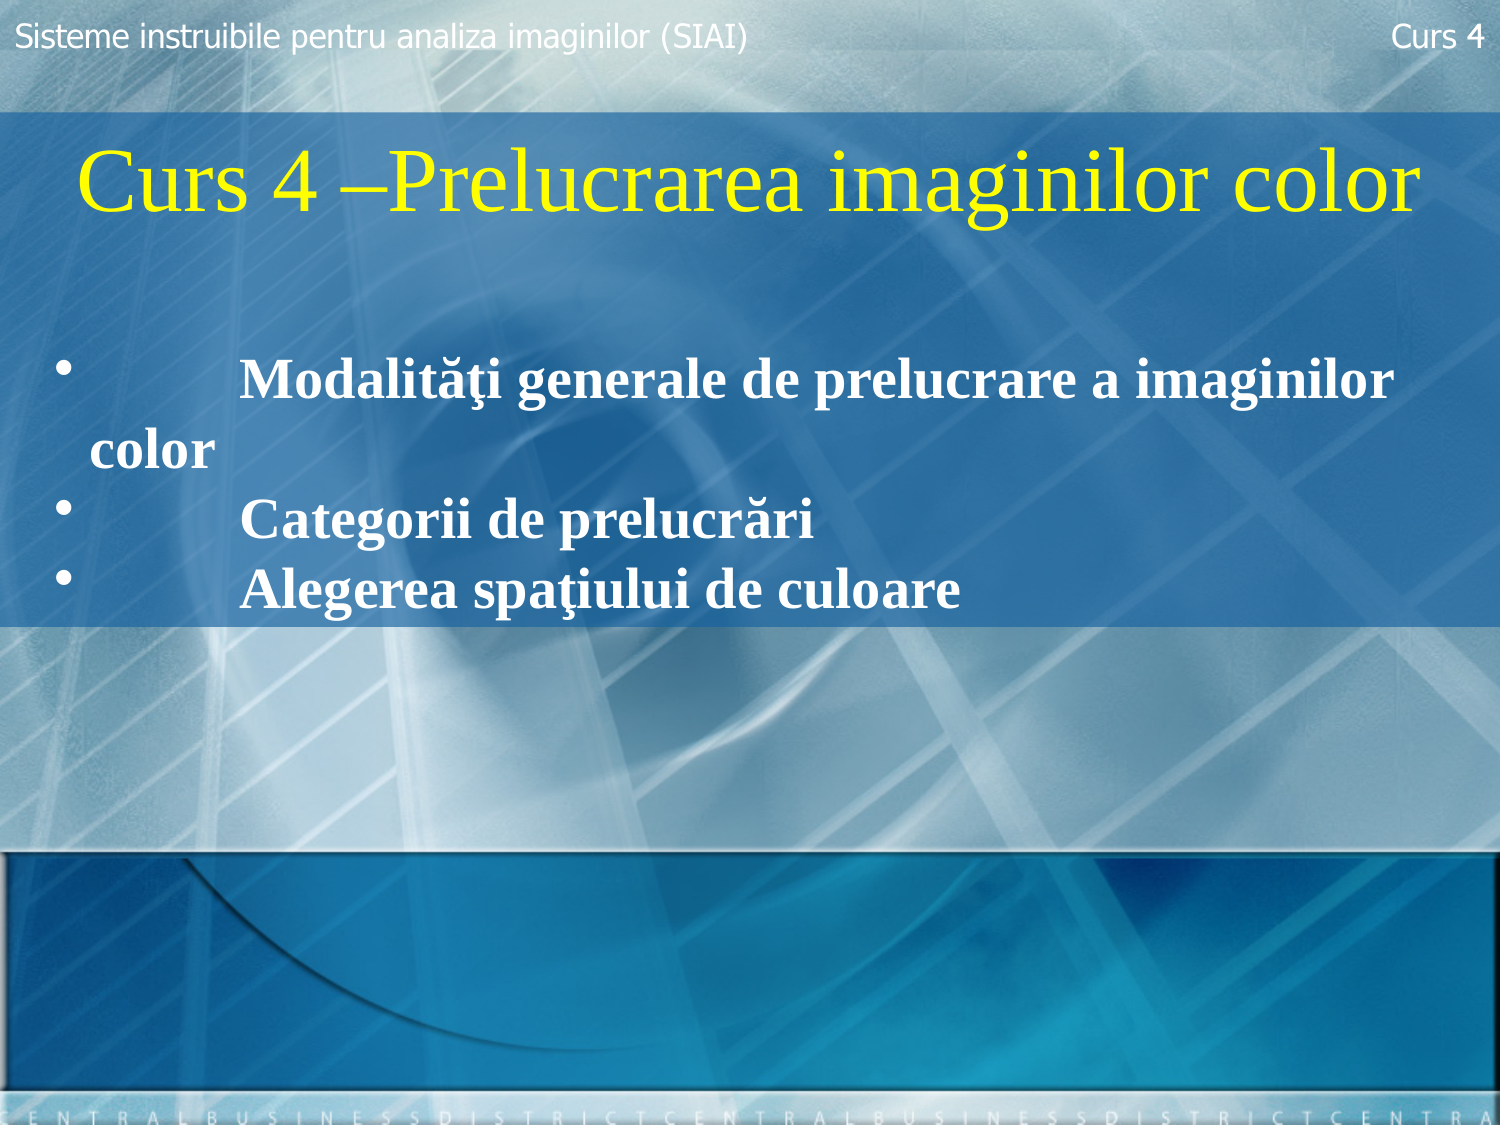

Sisteme instruibile pentru analiza imaginilor (SIAI)
Curs 4
Curs 4 –Prelucrarea imaginilor color

 	Modalităţi generale de prelucrare a imaginilor color
 	Categorii de prelucrări
 	Alegerea spaţiului de culoare